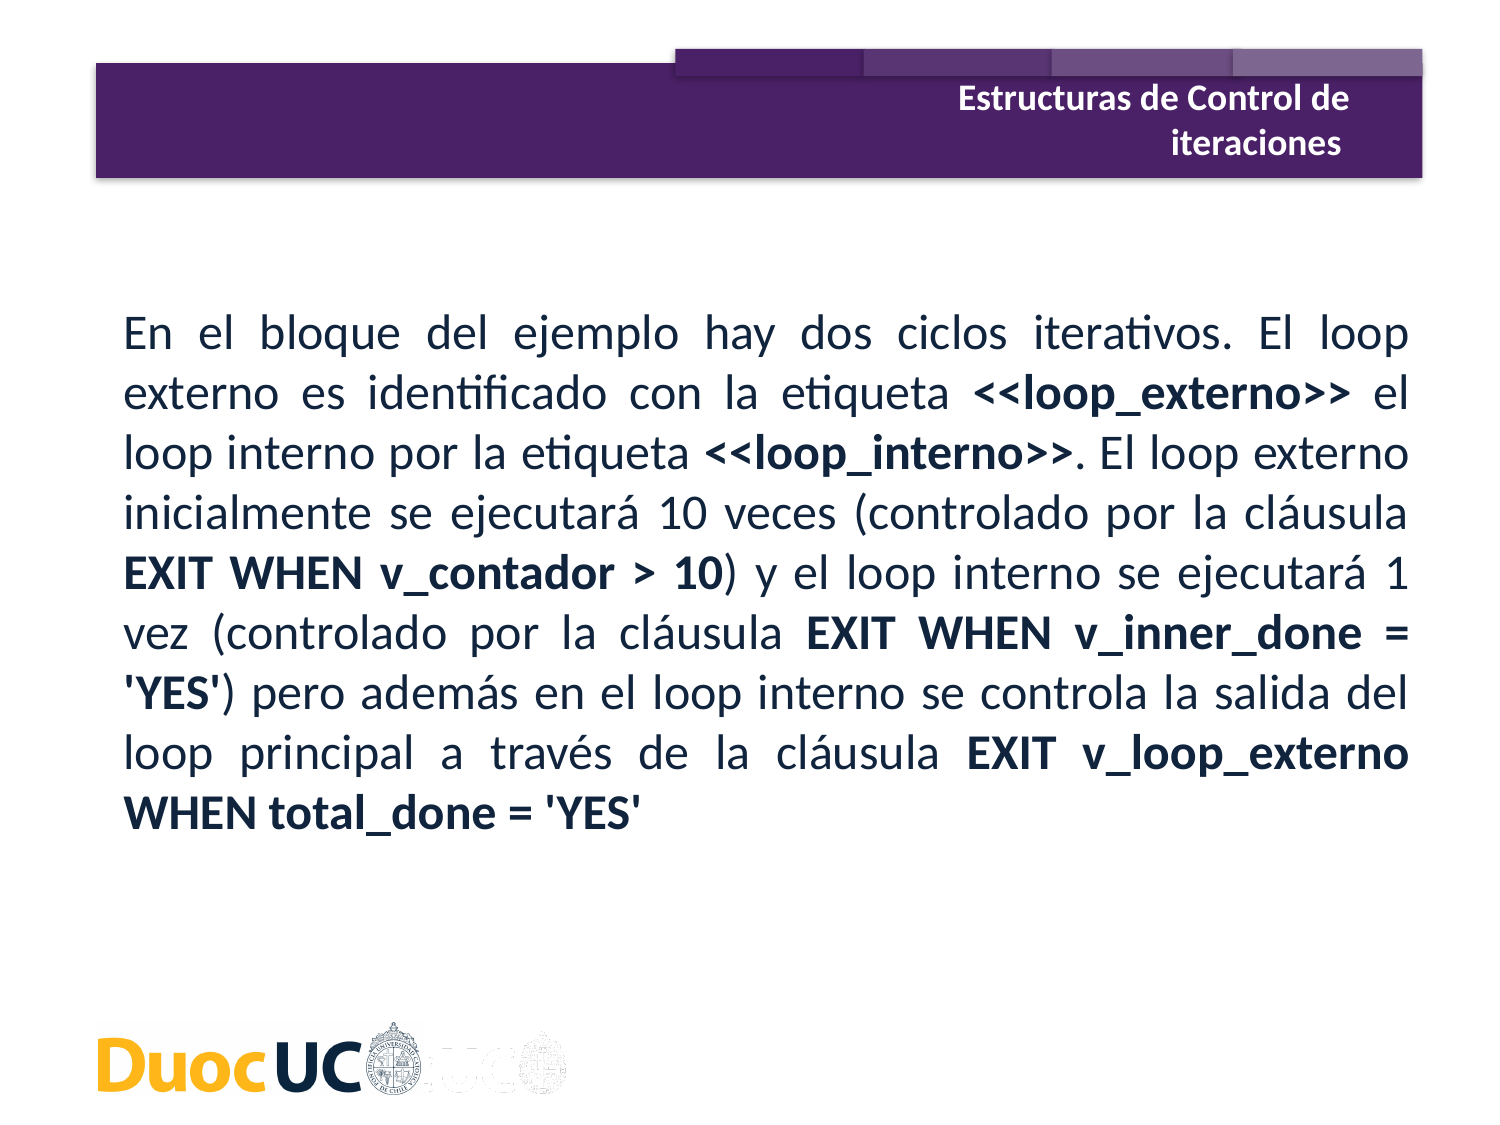

Estructuras de Control de iteraciones
En el bloque del ejemplo hay dos ciclos iterativos. El loop externo es identificado con la etiqueta <<loop_externo>> el loop interno por la etiqueta <<loop_interno>>. El loop externo inicialmente se ejecutará 10 veces (controlado por la cláusula EXIT WHEN v_contador > 10) y el loop interno se ejecutará 1 vez (controlado por la cláusula EXIT WHEN v_inner_done = 'YES') pero además en el loop interno se controla la salida del loop principal a través de la cláusula EXIT v_loop_externo WHEN total_done = 'YES'